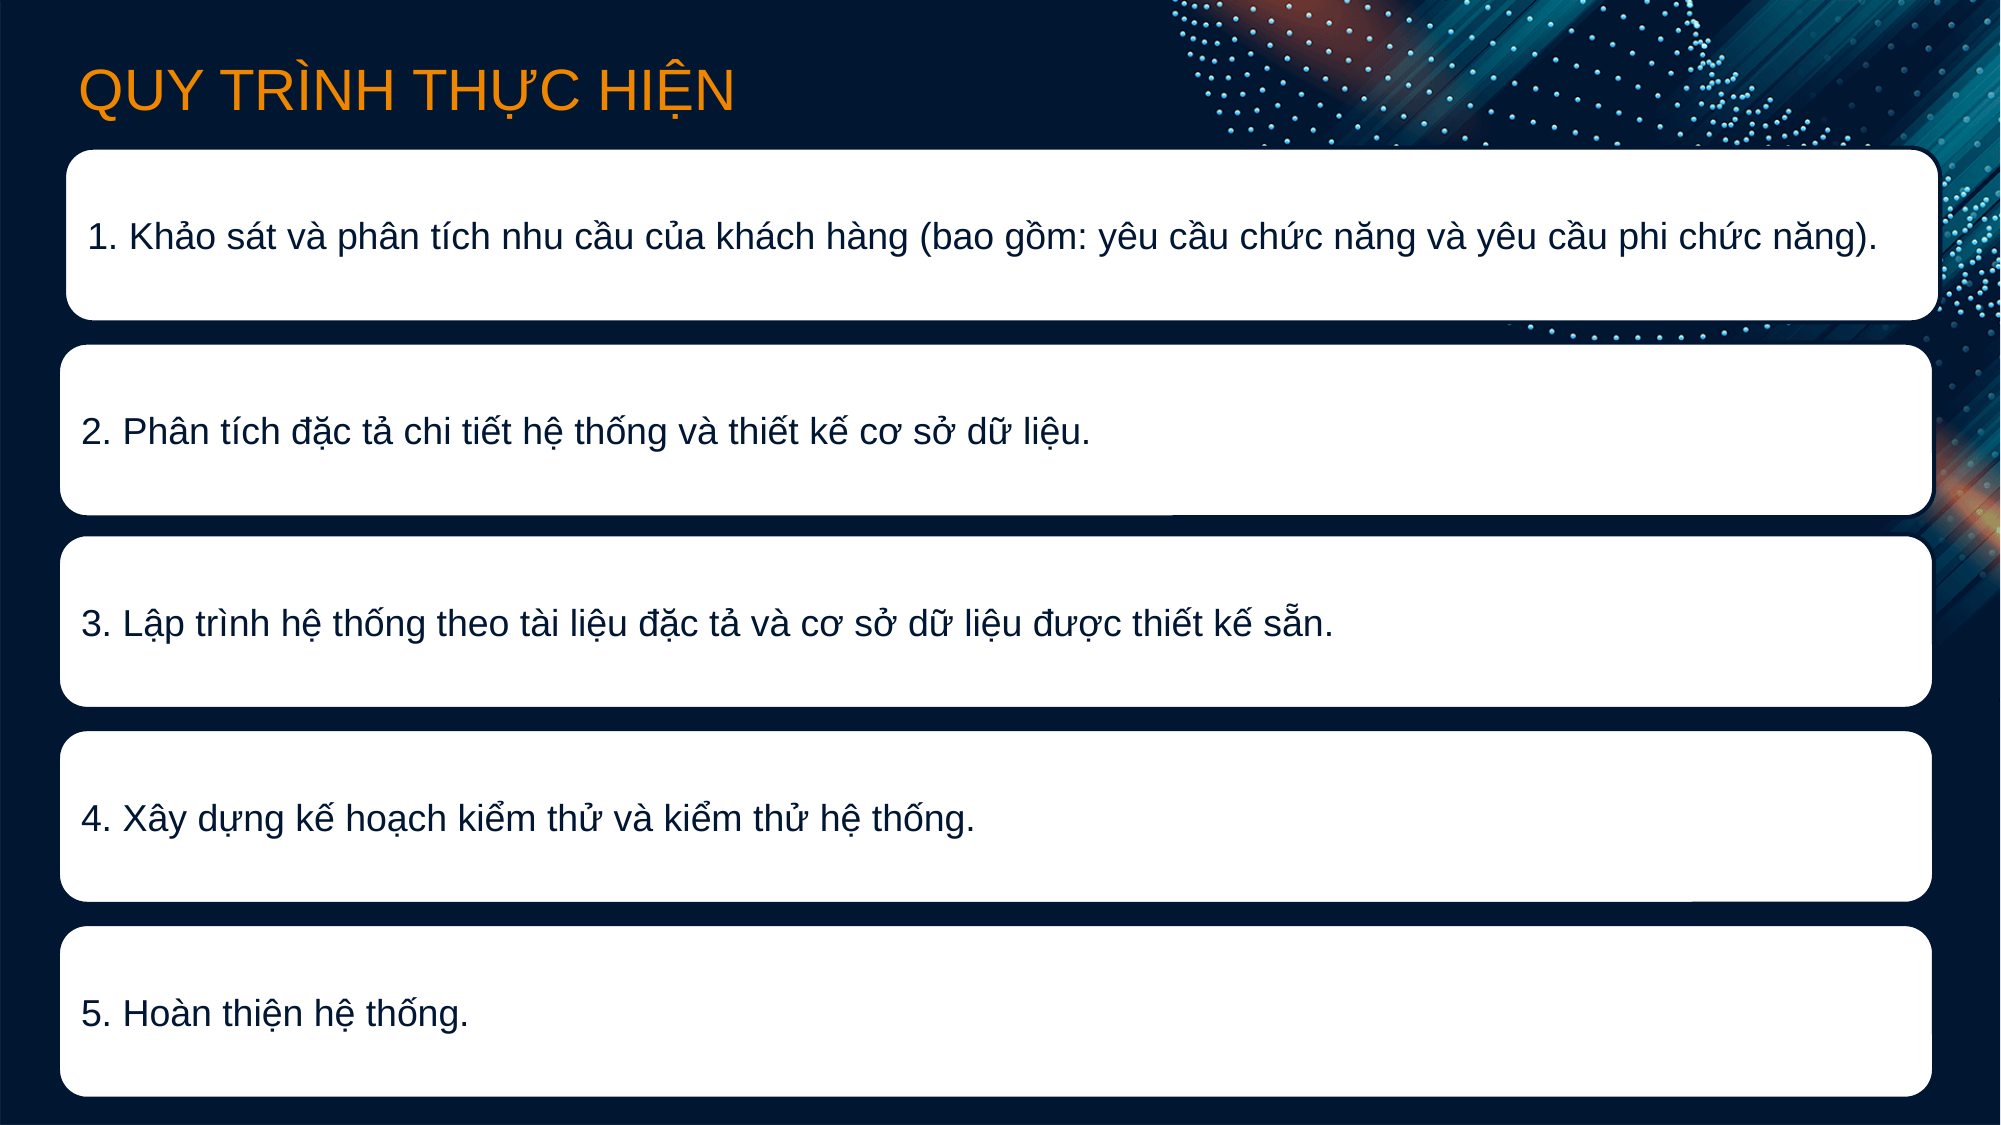

QUY TRÌNH THỰC HIỆN
1. Khảo sát và phân tích nhu cầu của khách hàng (bao gồm: yêu cầu chức năng và yêu cầu phi chức năng).

2. Phân tích đặc tả chi tiết hệ thống và thiết kế cơ sở dữ liệu.
3. Lập trình hệ thống theo tài liệu đặc tả và cơ sở dữ liệu được thiết kế sẵn.
4. Xây dựng kế hoạch kiểm thử và kiểm thử hệ thống.
5. Hoàn thiện hệ thống.